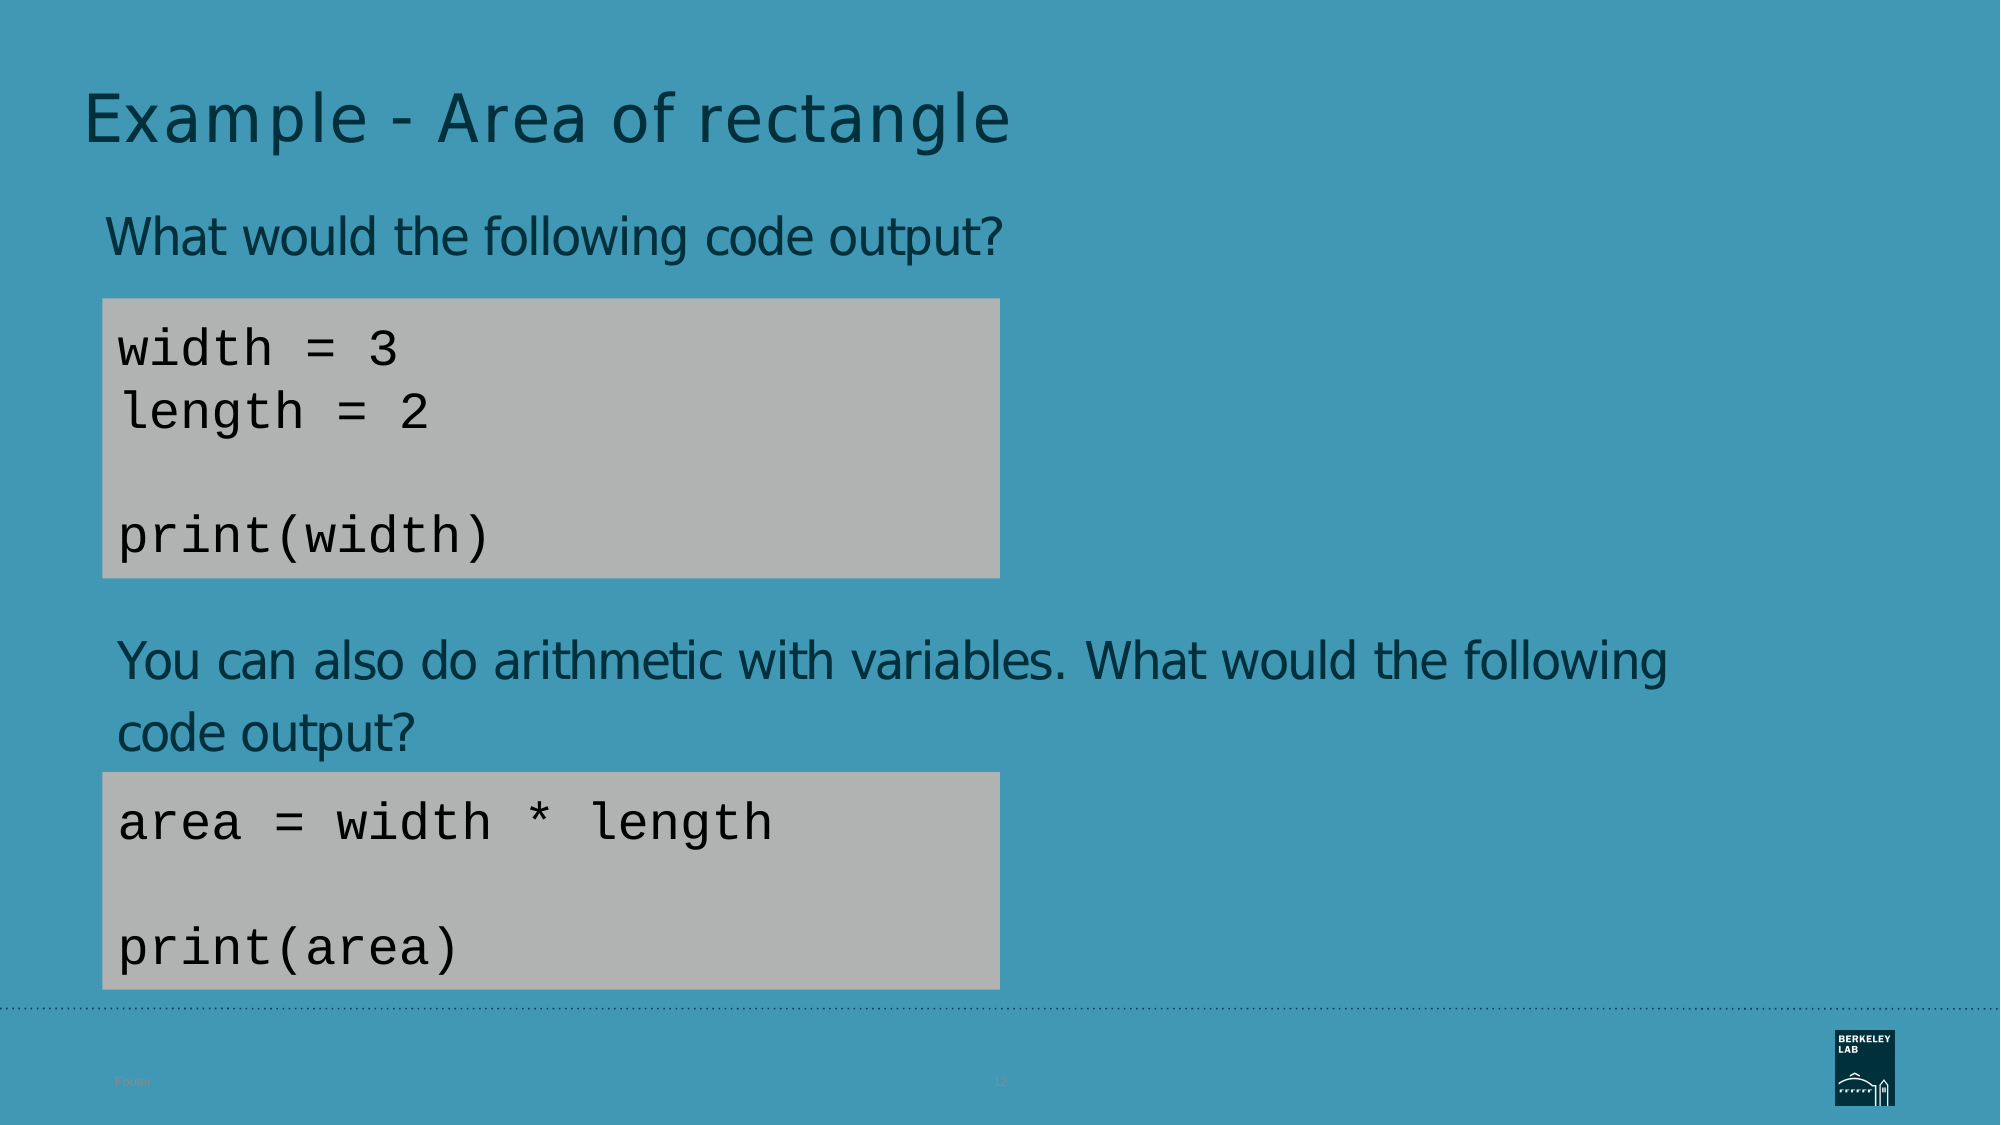

# Example - Area of rectangle
What would the following code output?

width = 3
length = 2

print(width)
You can also do arithmetic with variables. What would the following code output?
area = width * length

print(area)
Footer
12